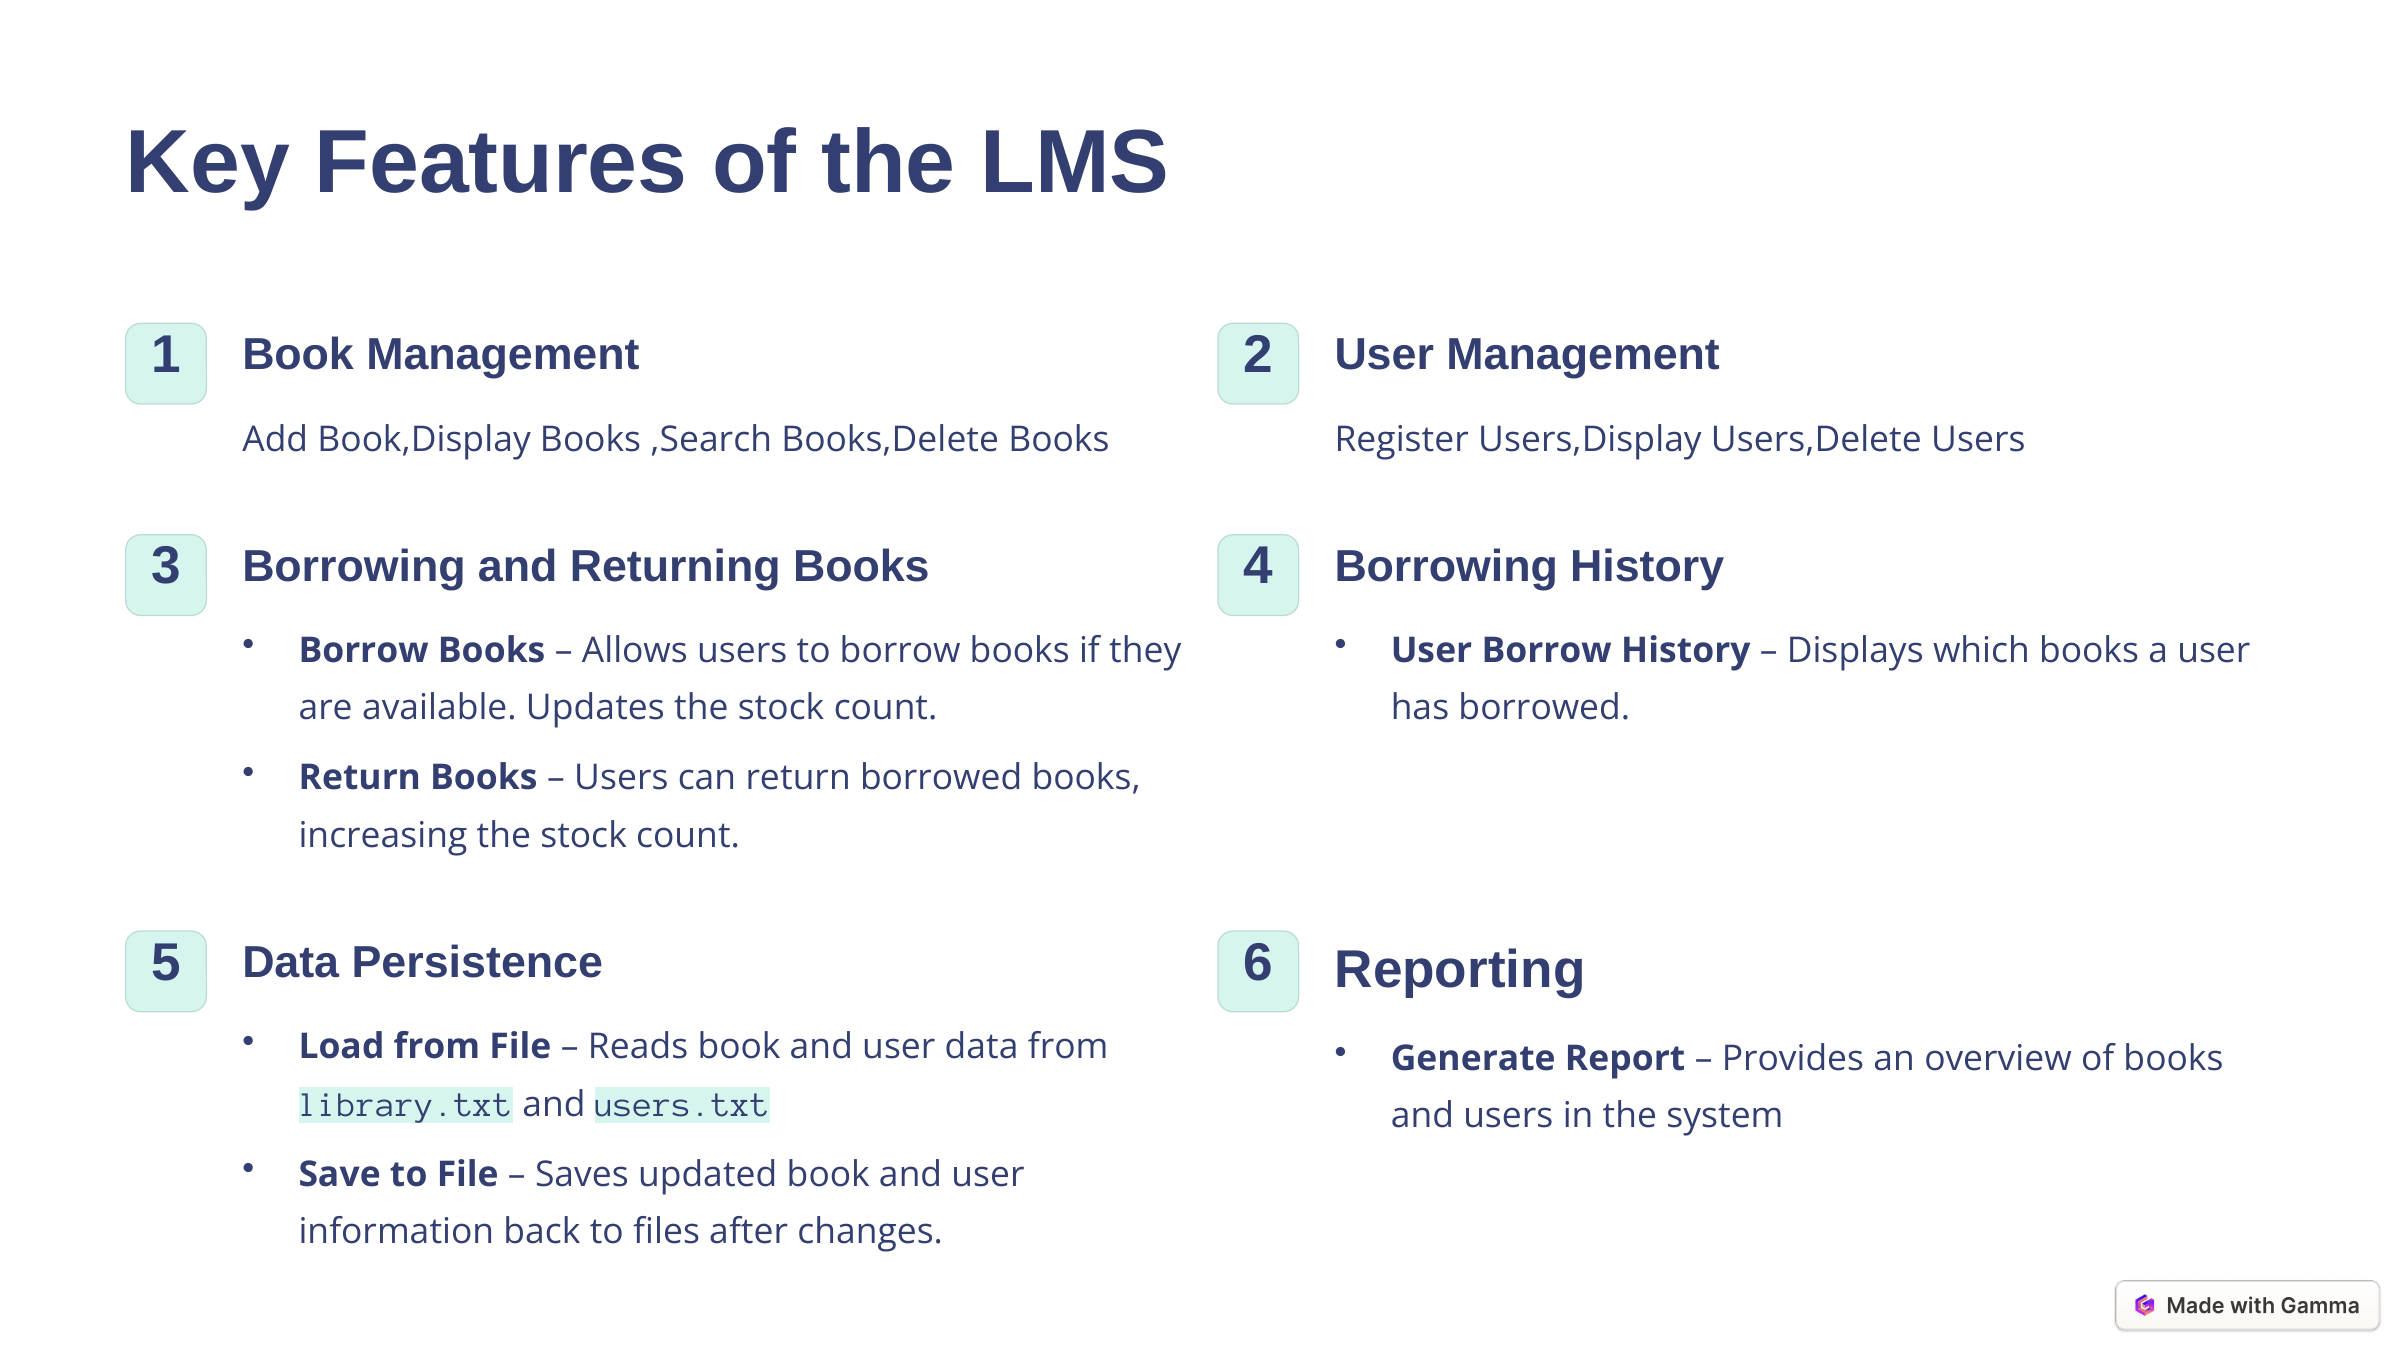

Key Features of the LMS

Book Management

User Management
1
2
Add Book,Display Books ,Search Books,Delete Books
Register Users,Display Users,Delete Users

Borrowing and Returning Books

Borrowing History
3
4
Borrow Books – Allows users to borrow books if they are available. Updates the stock count.
User Borrow History – Displays which books a user has borrowed.
Return Books – Users can return borrowed books, increasing the stock count.

Data Persistence

Reporting
5
6
Load from File – Reads book and user data from library.txt and users.txt
Generate Report – Provides an overview of books and users in the system
Save to File – Saves updated book and user information back to files after changes.